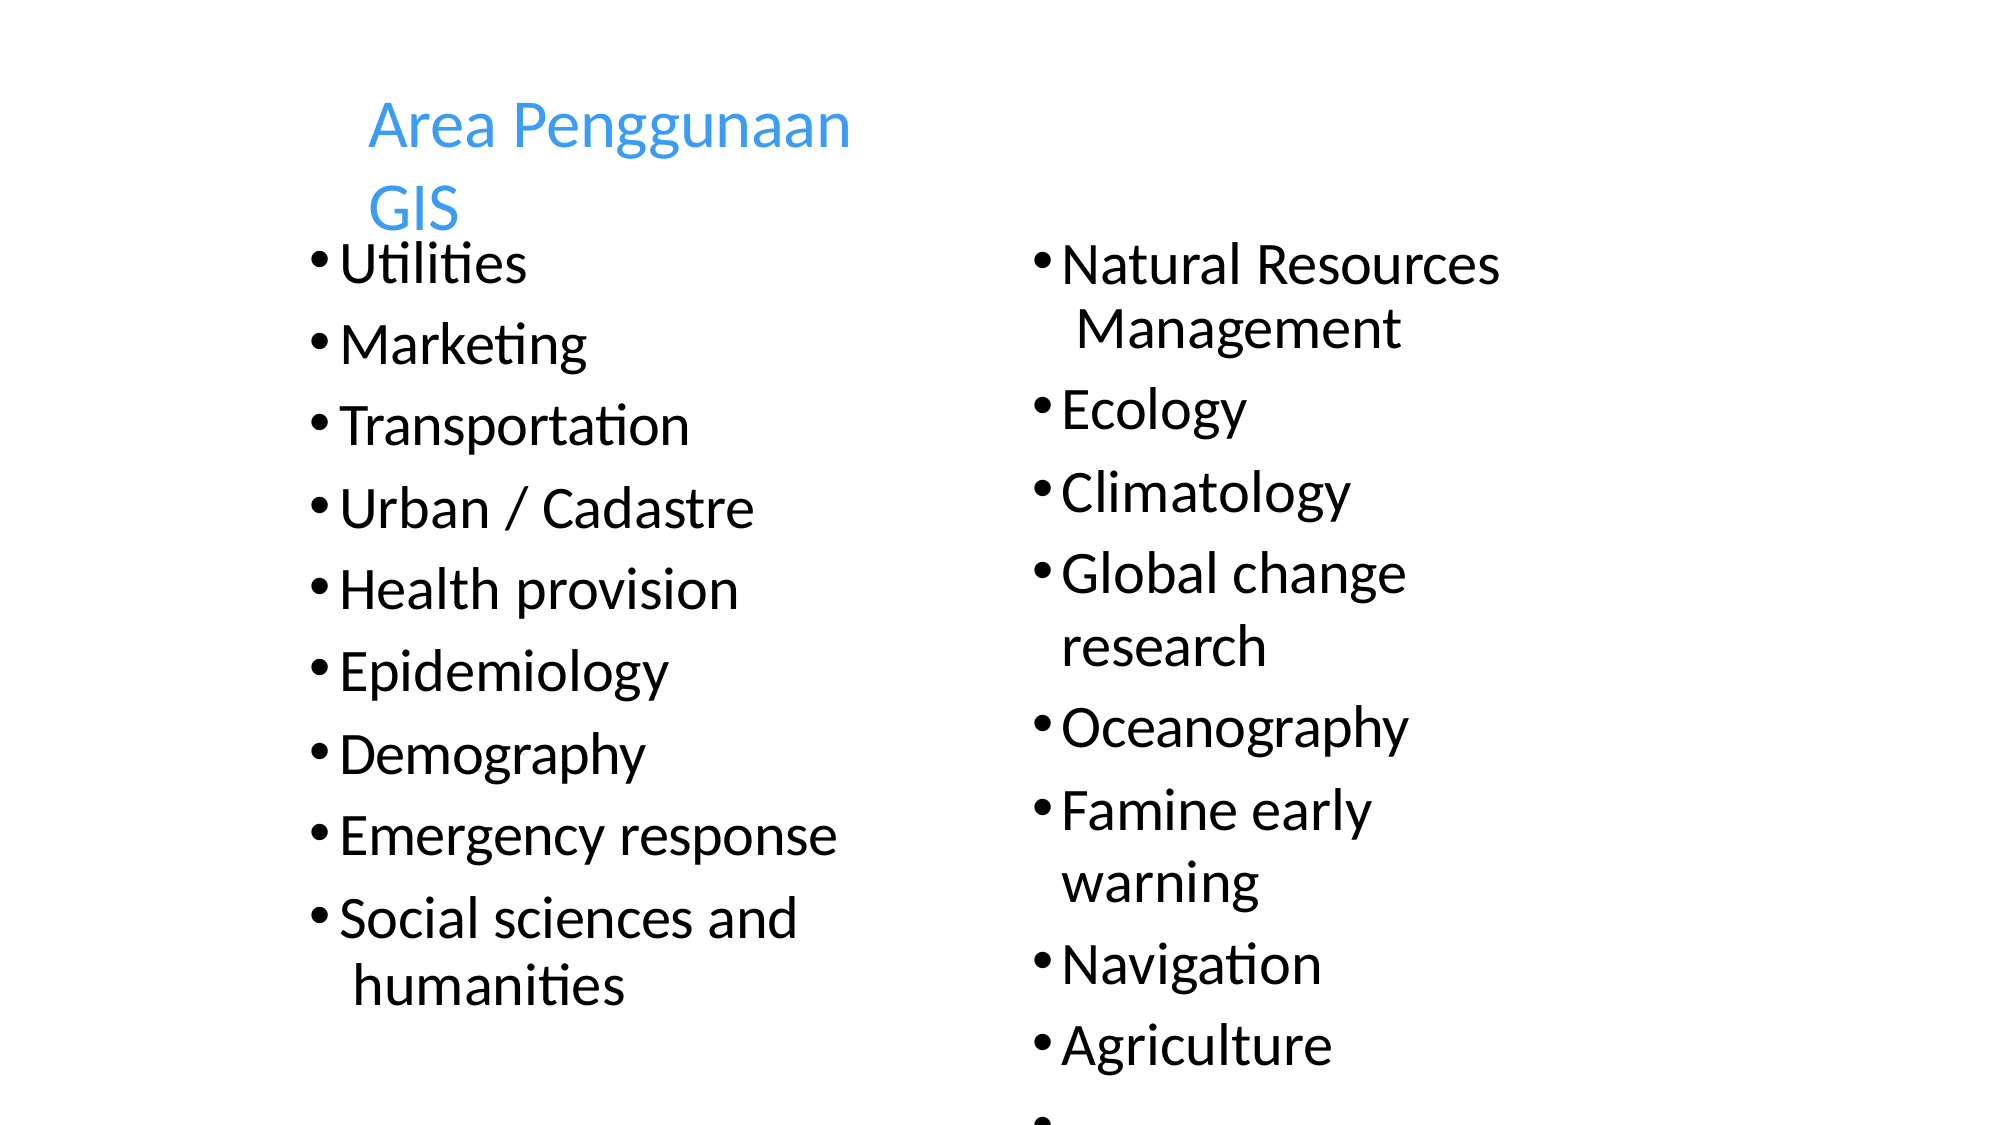

# Area Penggunaan GIS
Utilities
Marketing
Transportation
Urban / Cadastre
Health provision
Epidemiology
Demography
Emergency response
Social sciences and  humanities
Natural Resources  Management
Ecology
Climatology
Global change research
Oceanography
Famine early warning
Navigation
Agriculture
………